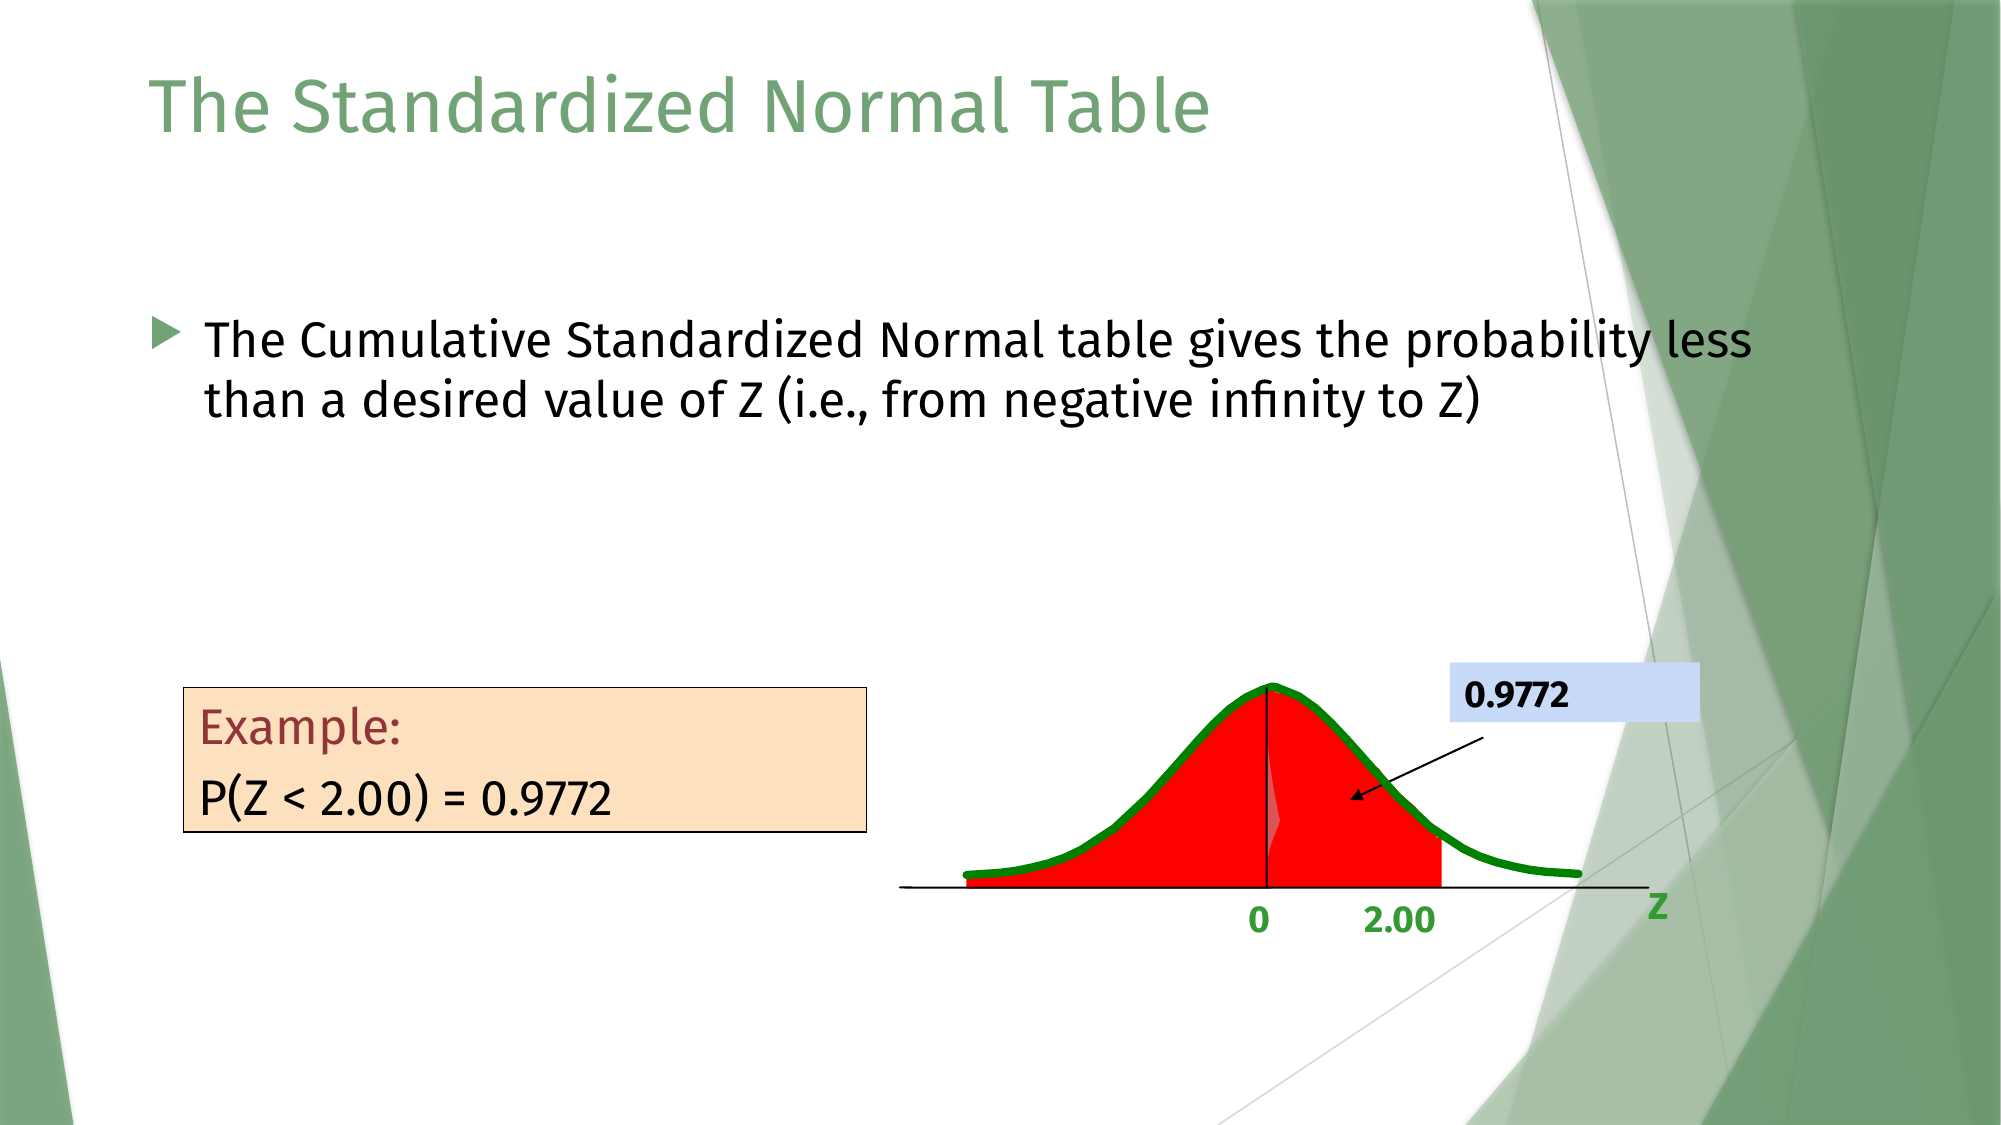

The Standardized Normal Table
The Cumulative Standardized Normal table gives the probability less than a desired value of Z (i.e., from negative infinity to Z)

0.9772

Example:
P(Z < 2.00) = 0.9772

Z

0
2.00